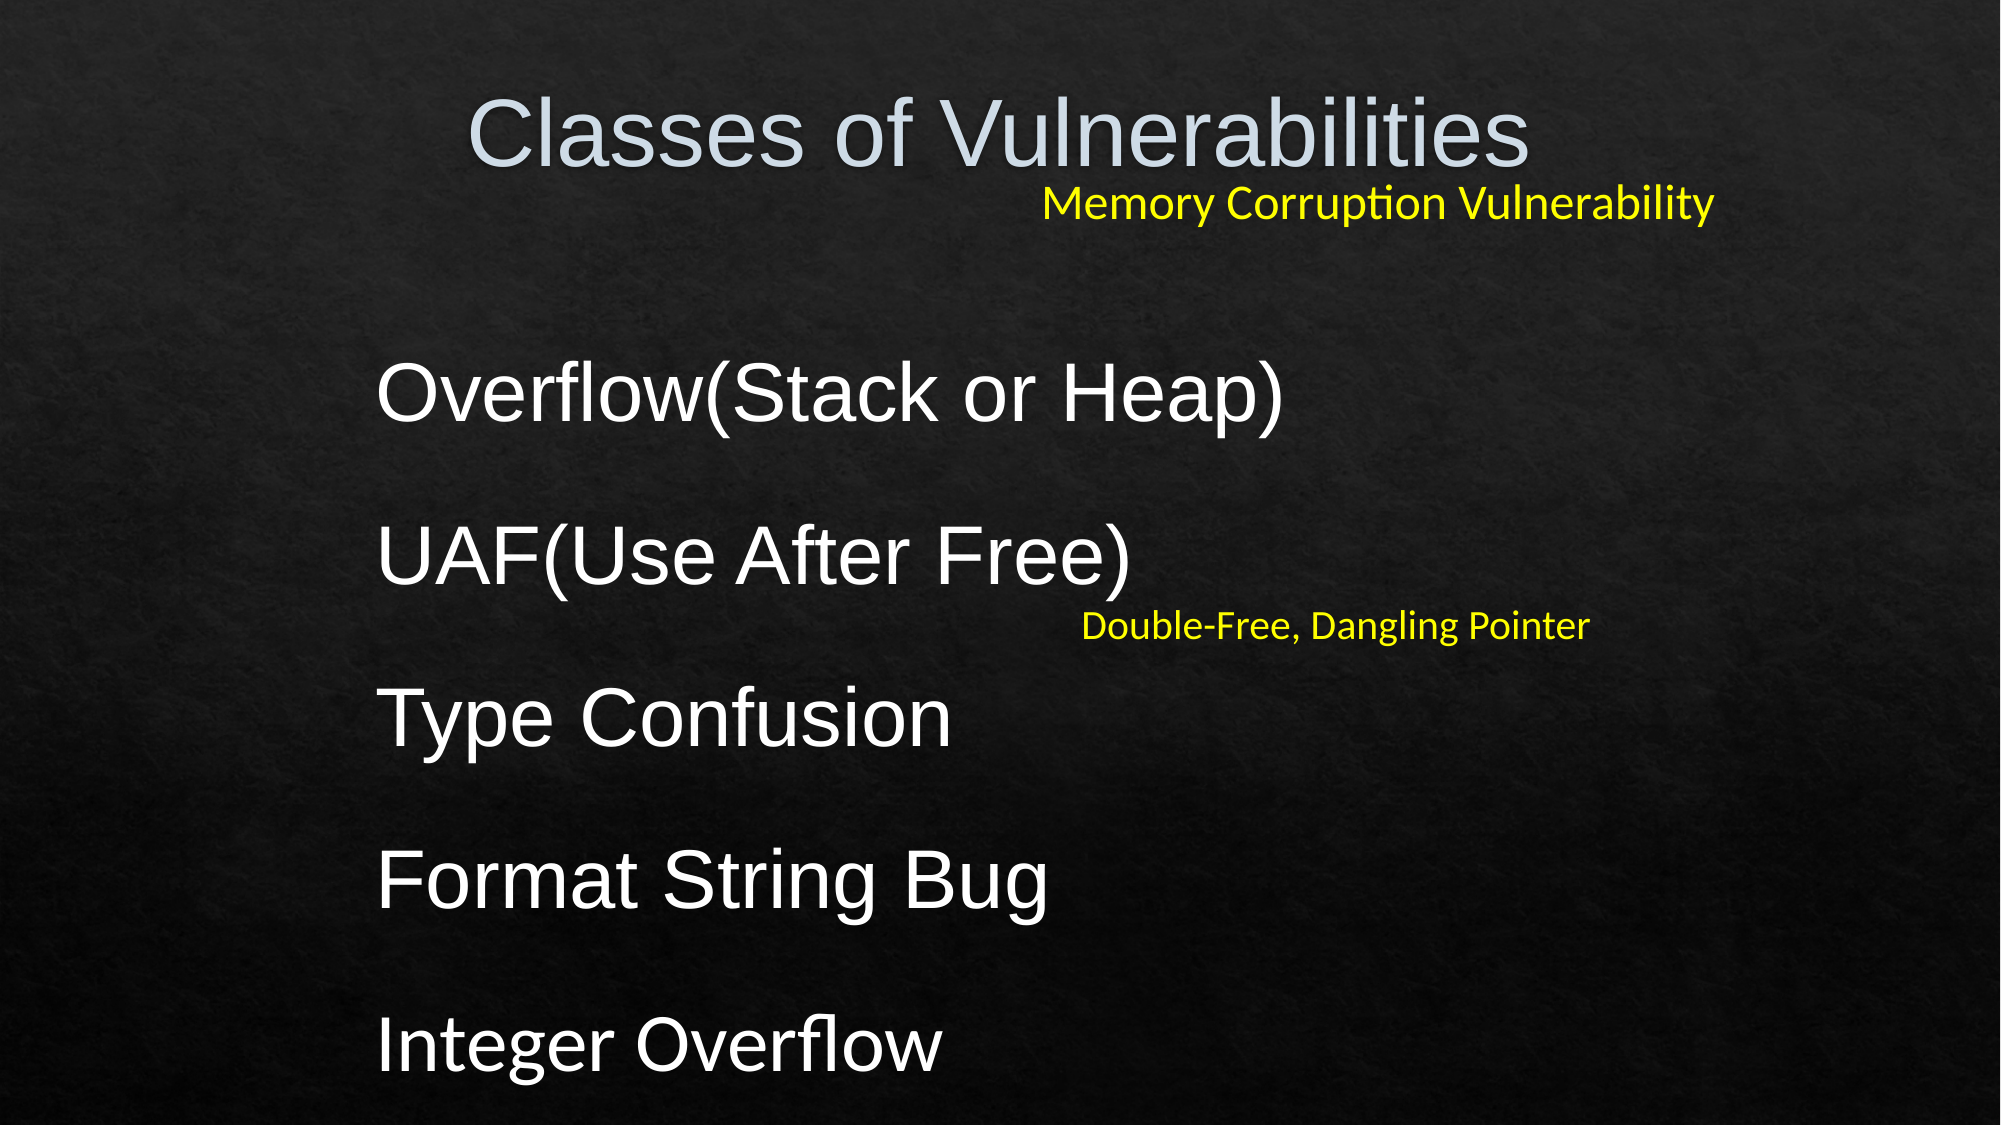

Classes of Vulnerabilities
Memory Corruption Vulnerability
Overflow(Stack or Heap)
UAF(Use After Free)
Double-Free, Dangling Pointer
Type Confusion
Format String Bug
Integer Overflow